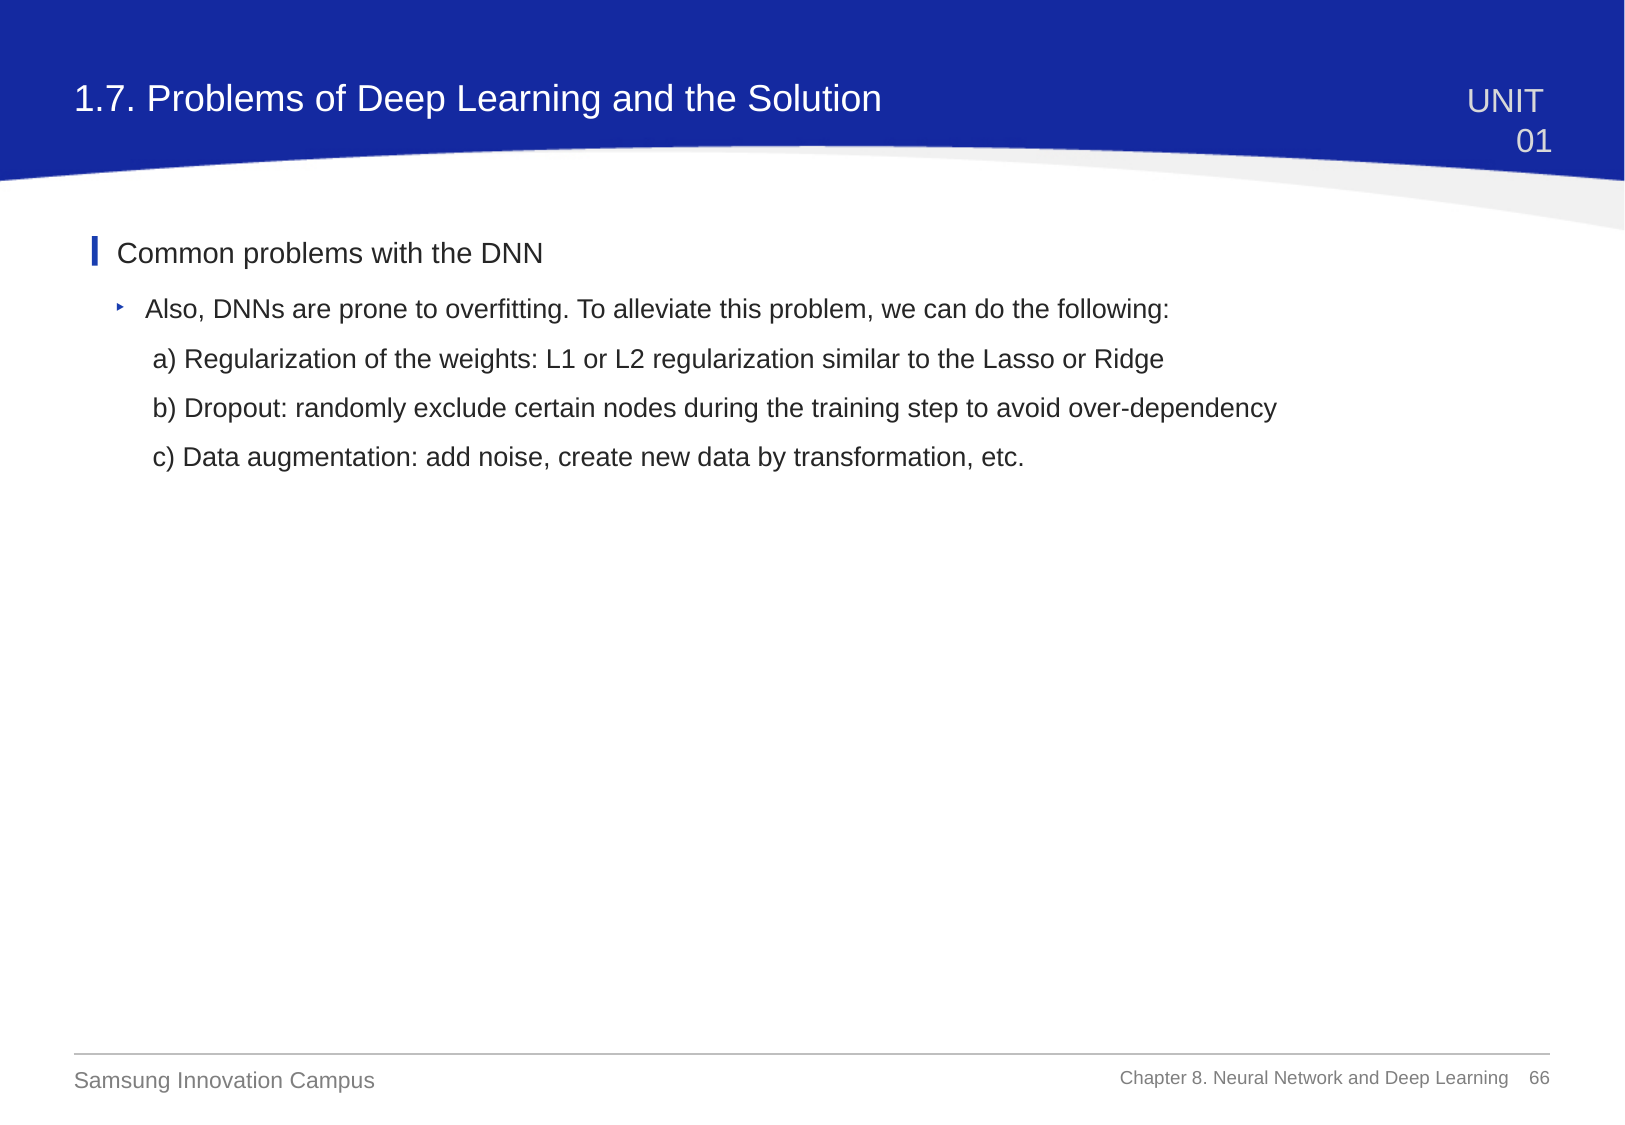

1.7. Problems of Deep Learning and the Solution
UNIT  01
Common problems with the DNN

Also, DNNs are prone to overfitting. To alleviate this problem, we can do the following:
     a) Regularization of the weights: L1 or L2 regularization similar to the Lasso or Ridge
     b) Dropout: randomly exclude certain nodes during the training step to avoid over-dependency
     c) Data augmentation: add noise, create new data by transformation, etc.